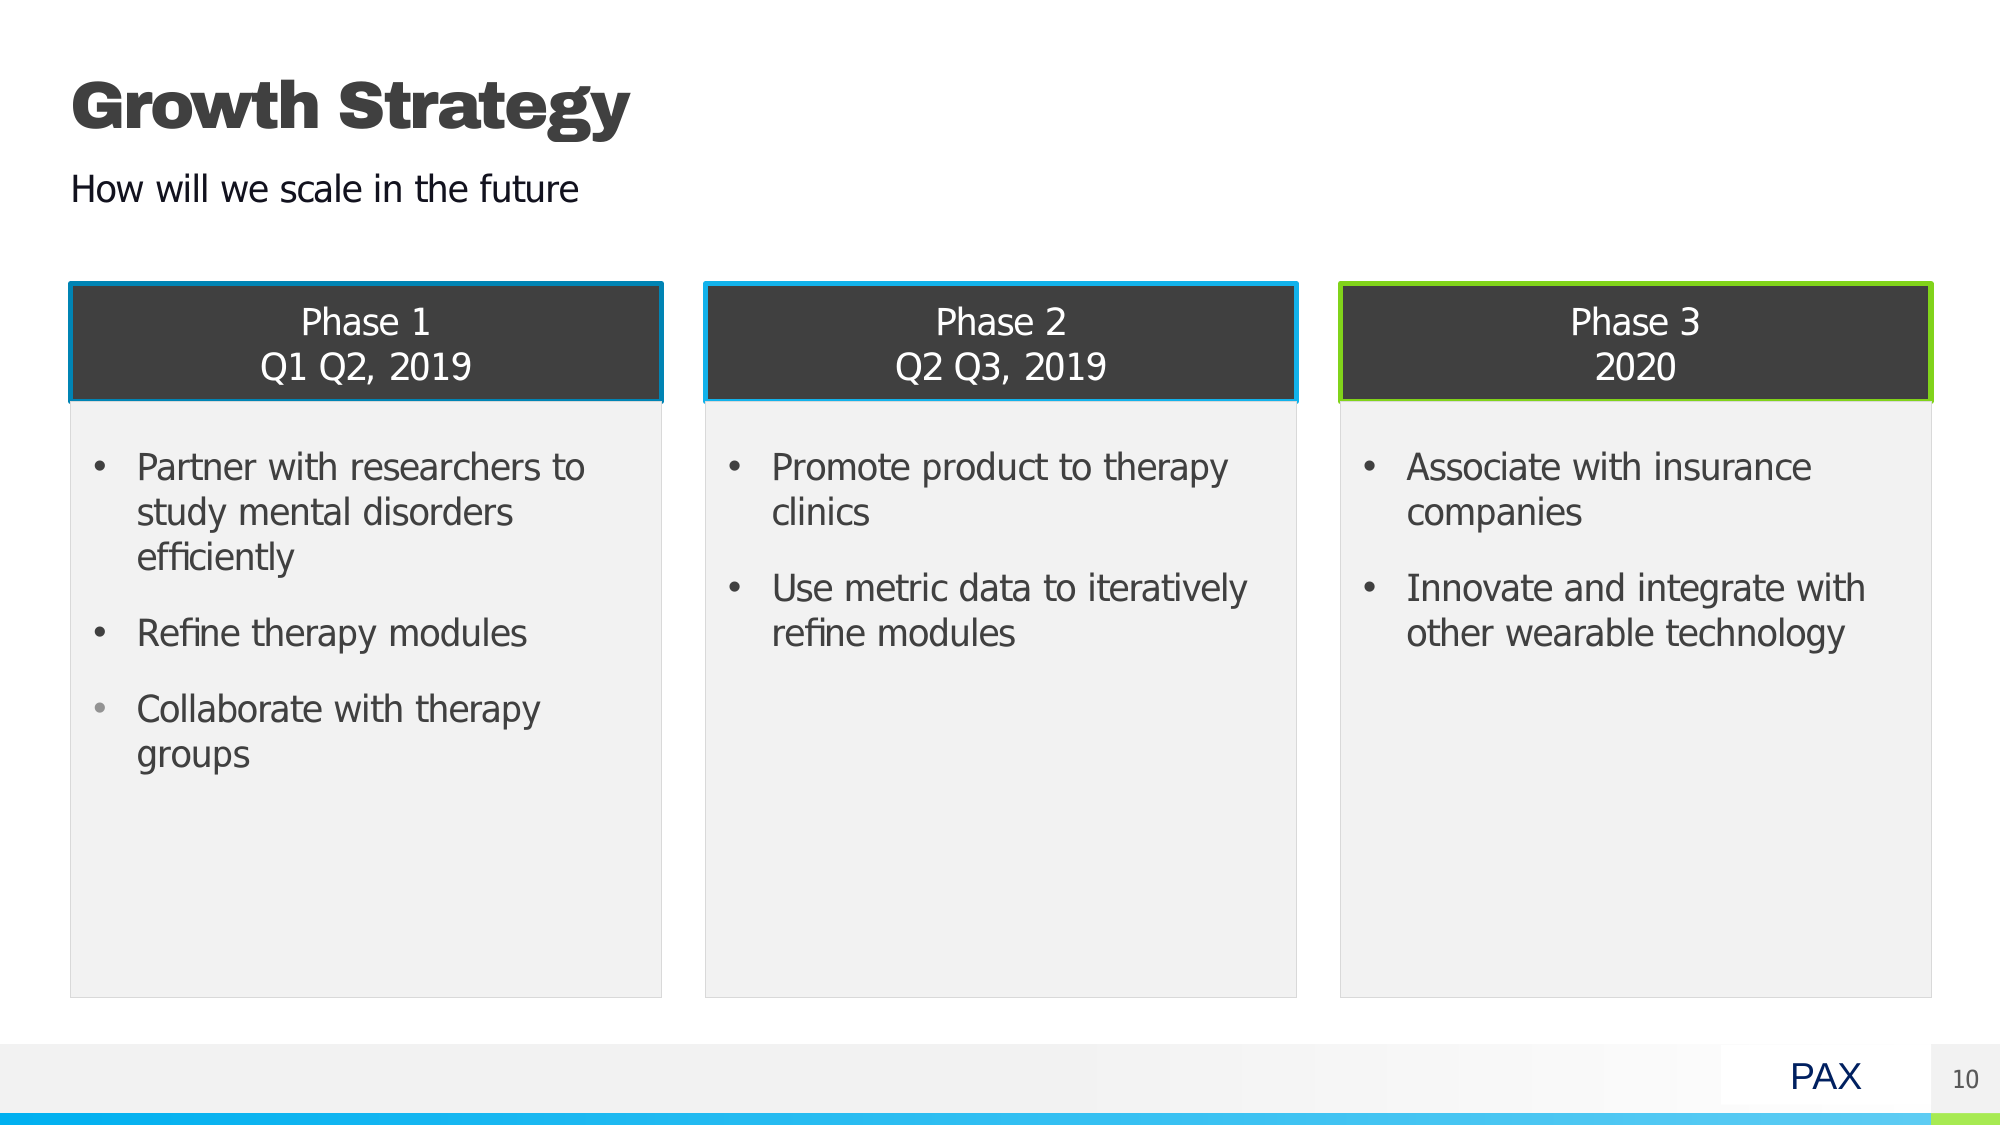

# Growth Strategy
How will we scale in the future
Phase 1
Q1 Q2, 2019
Phase 2
Q2 Q3, 2019
Phase 3
2020
Partner with researchers to study mental disorders efficiently
Refine therapy modules
Collaborate with therapy groups
Promote product to therapy clinics
Use metric data to iteratively refine modules
Associate with insurance companies
Innovate and integrate with other wearable technology
10
PAX